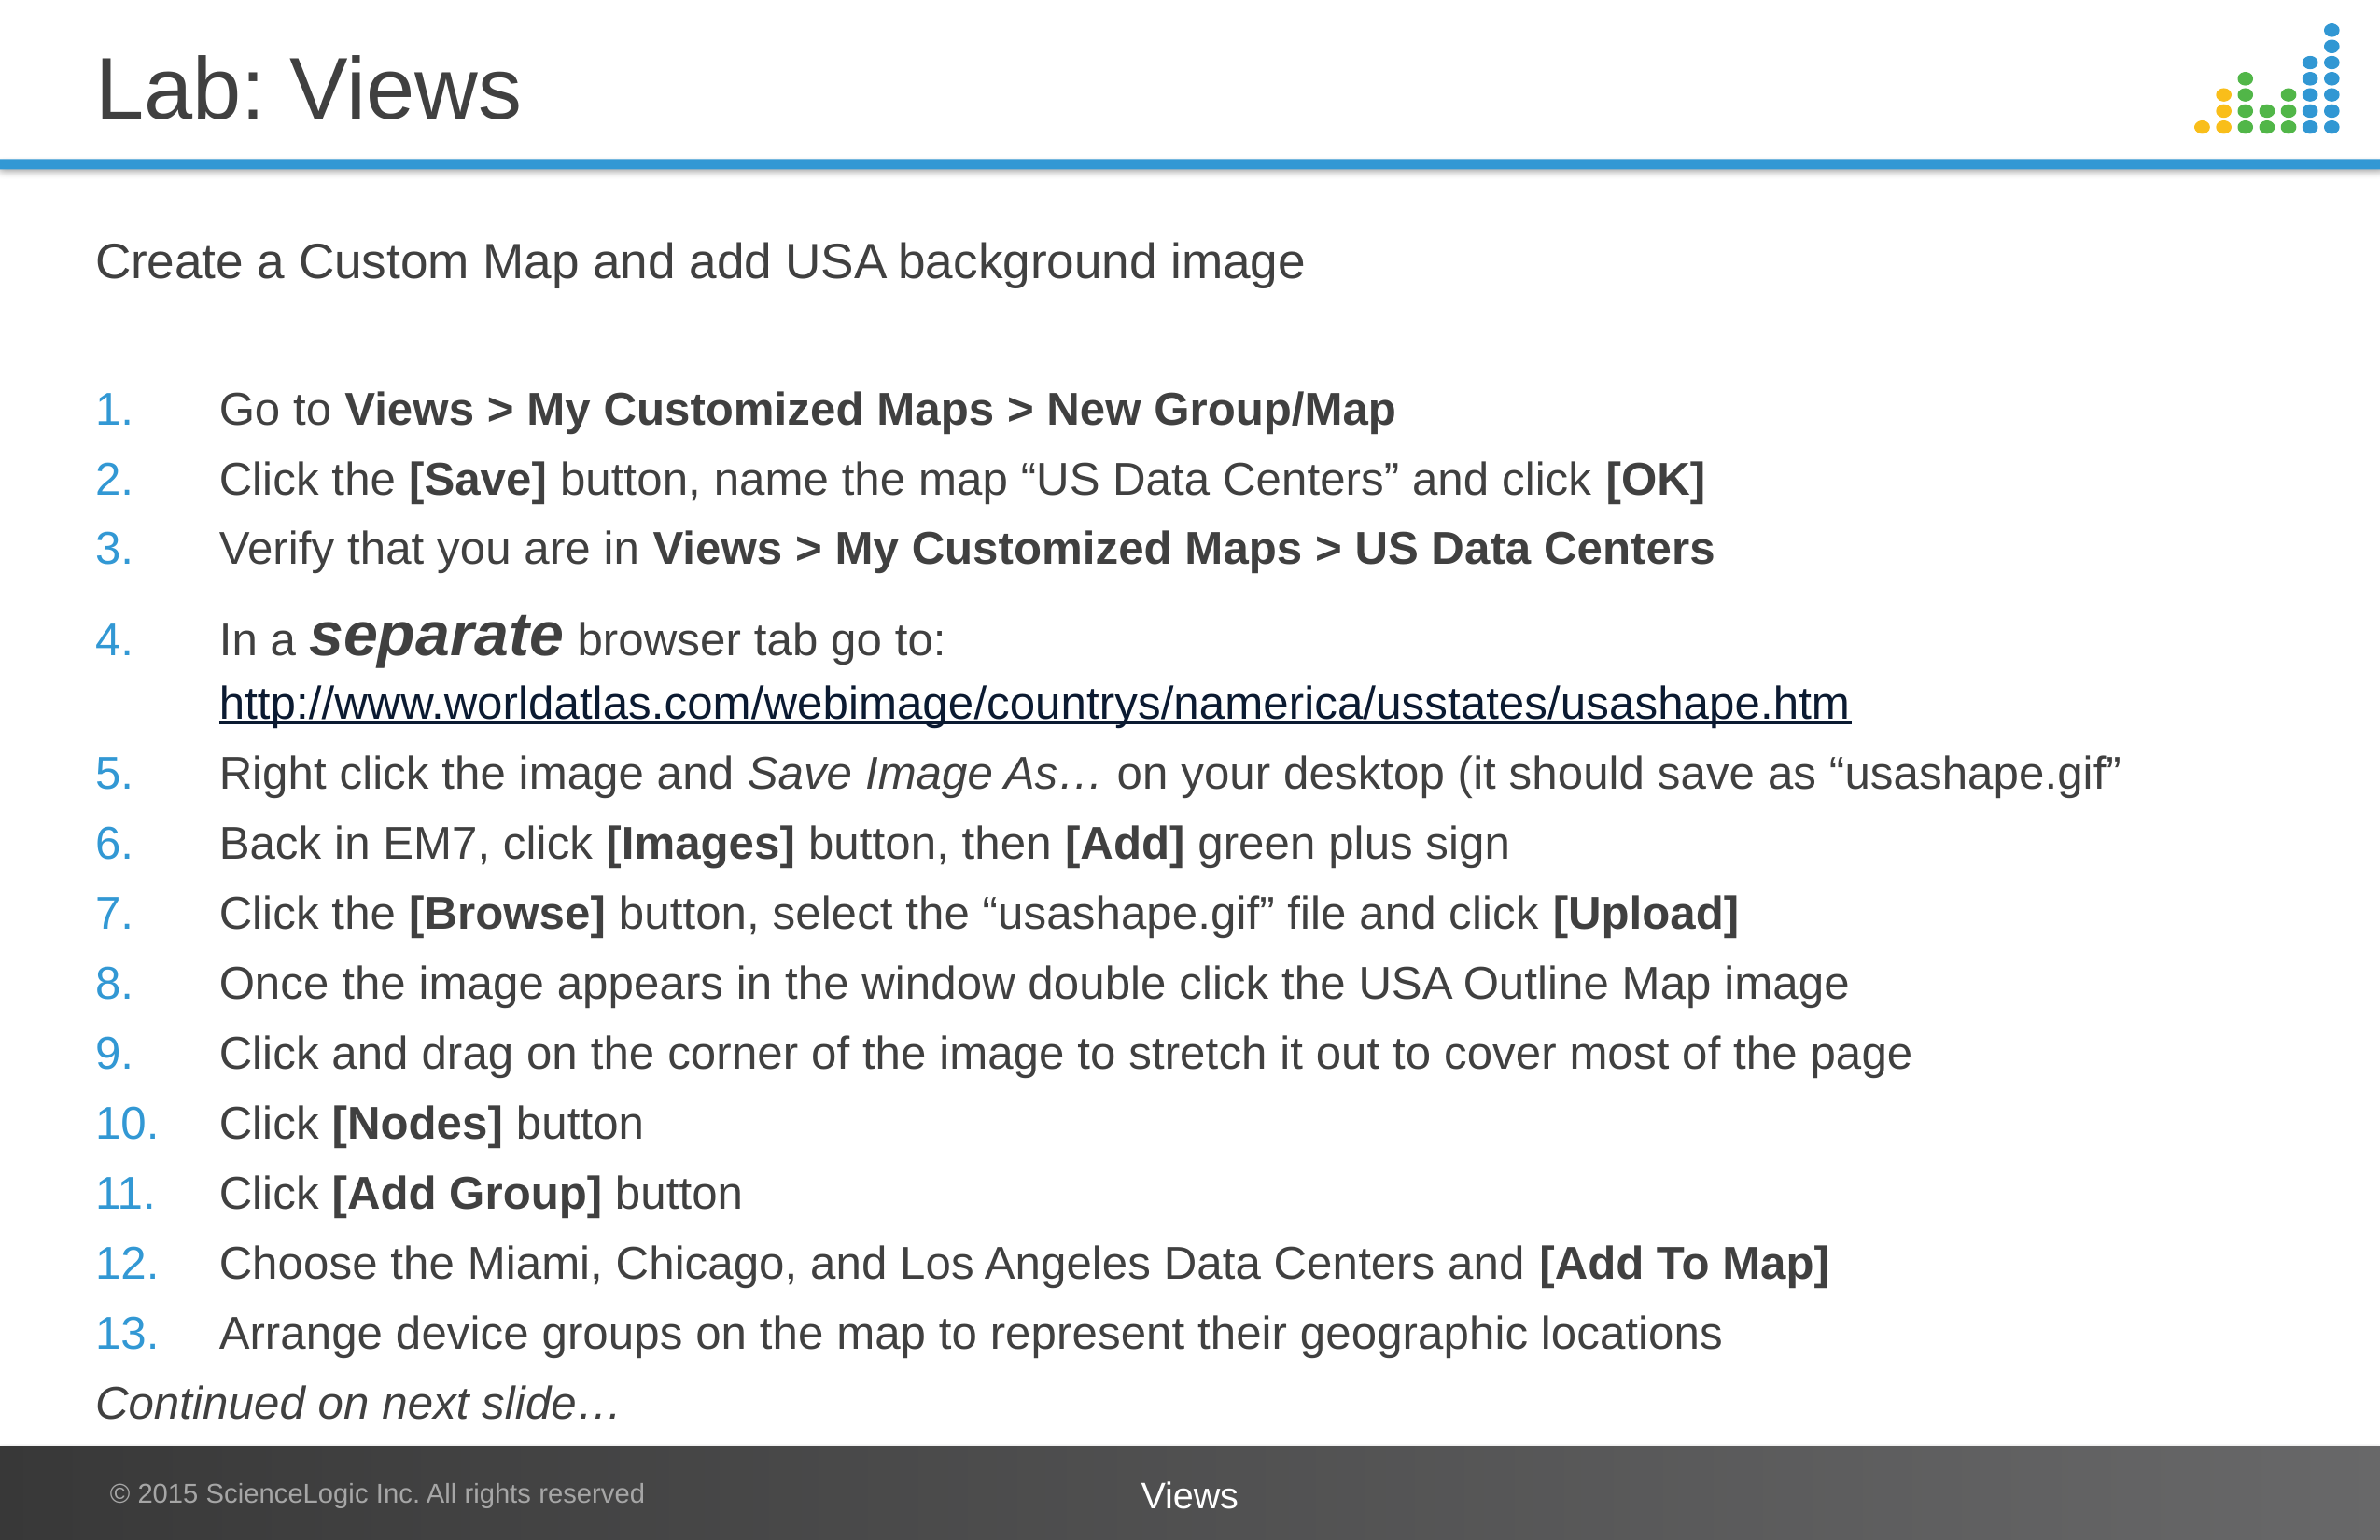

# Lab: Views
Create a Custom Map and add USA background image

Go to Views > My Customized Maps > New Group/Map
Click the [Save] button, name the map “US Data Centers” and click [OK]
Verify that you are in Views > My Customized Maps > US Data Centers
In a separate browser tab go to: http://www.worldatlas.com/webimage/countrys/namerica/usstates/usashape.htm
Right click the image and Save Image As… on your desktop (it should save as “usashape.gif”
Back in EM7, click [Images] button, then [Add] green plus sign
Click the [Browse] button, select the “usashape.gif” file and click [Upload]
Once the image appears in the window double click the USA Outline Map image
Click and drag on the corner of the image to stretch it out to cover most of the page
Click [Nodes] button
Click [Add Group] button
Choose the Miami, Chicago, and Los Angeles Data Centers and [Add To Map]
Arrange device groups on the map to represent their geographic locations
Continued on next slide…
Views